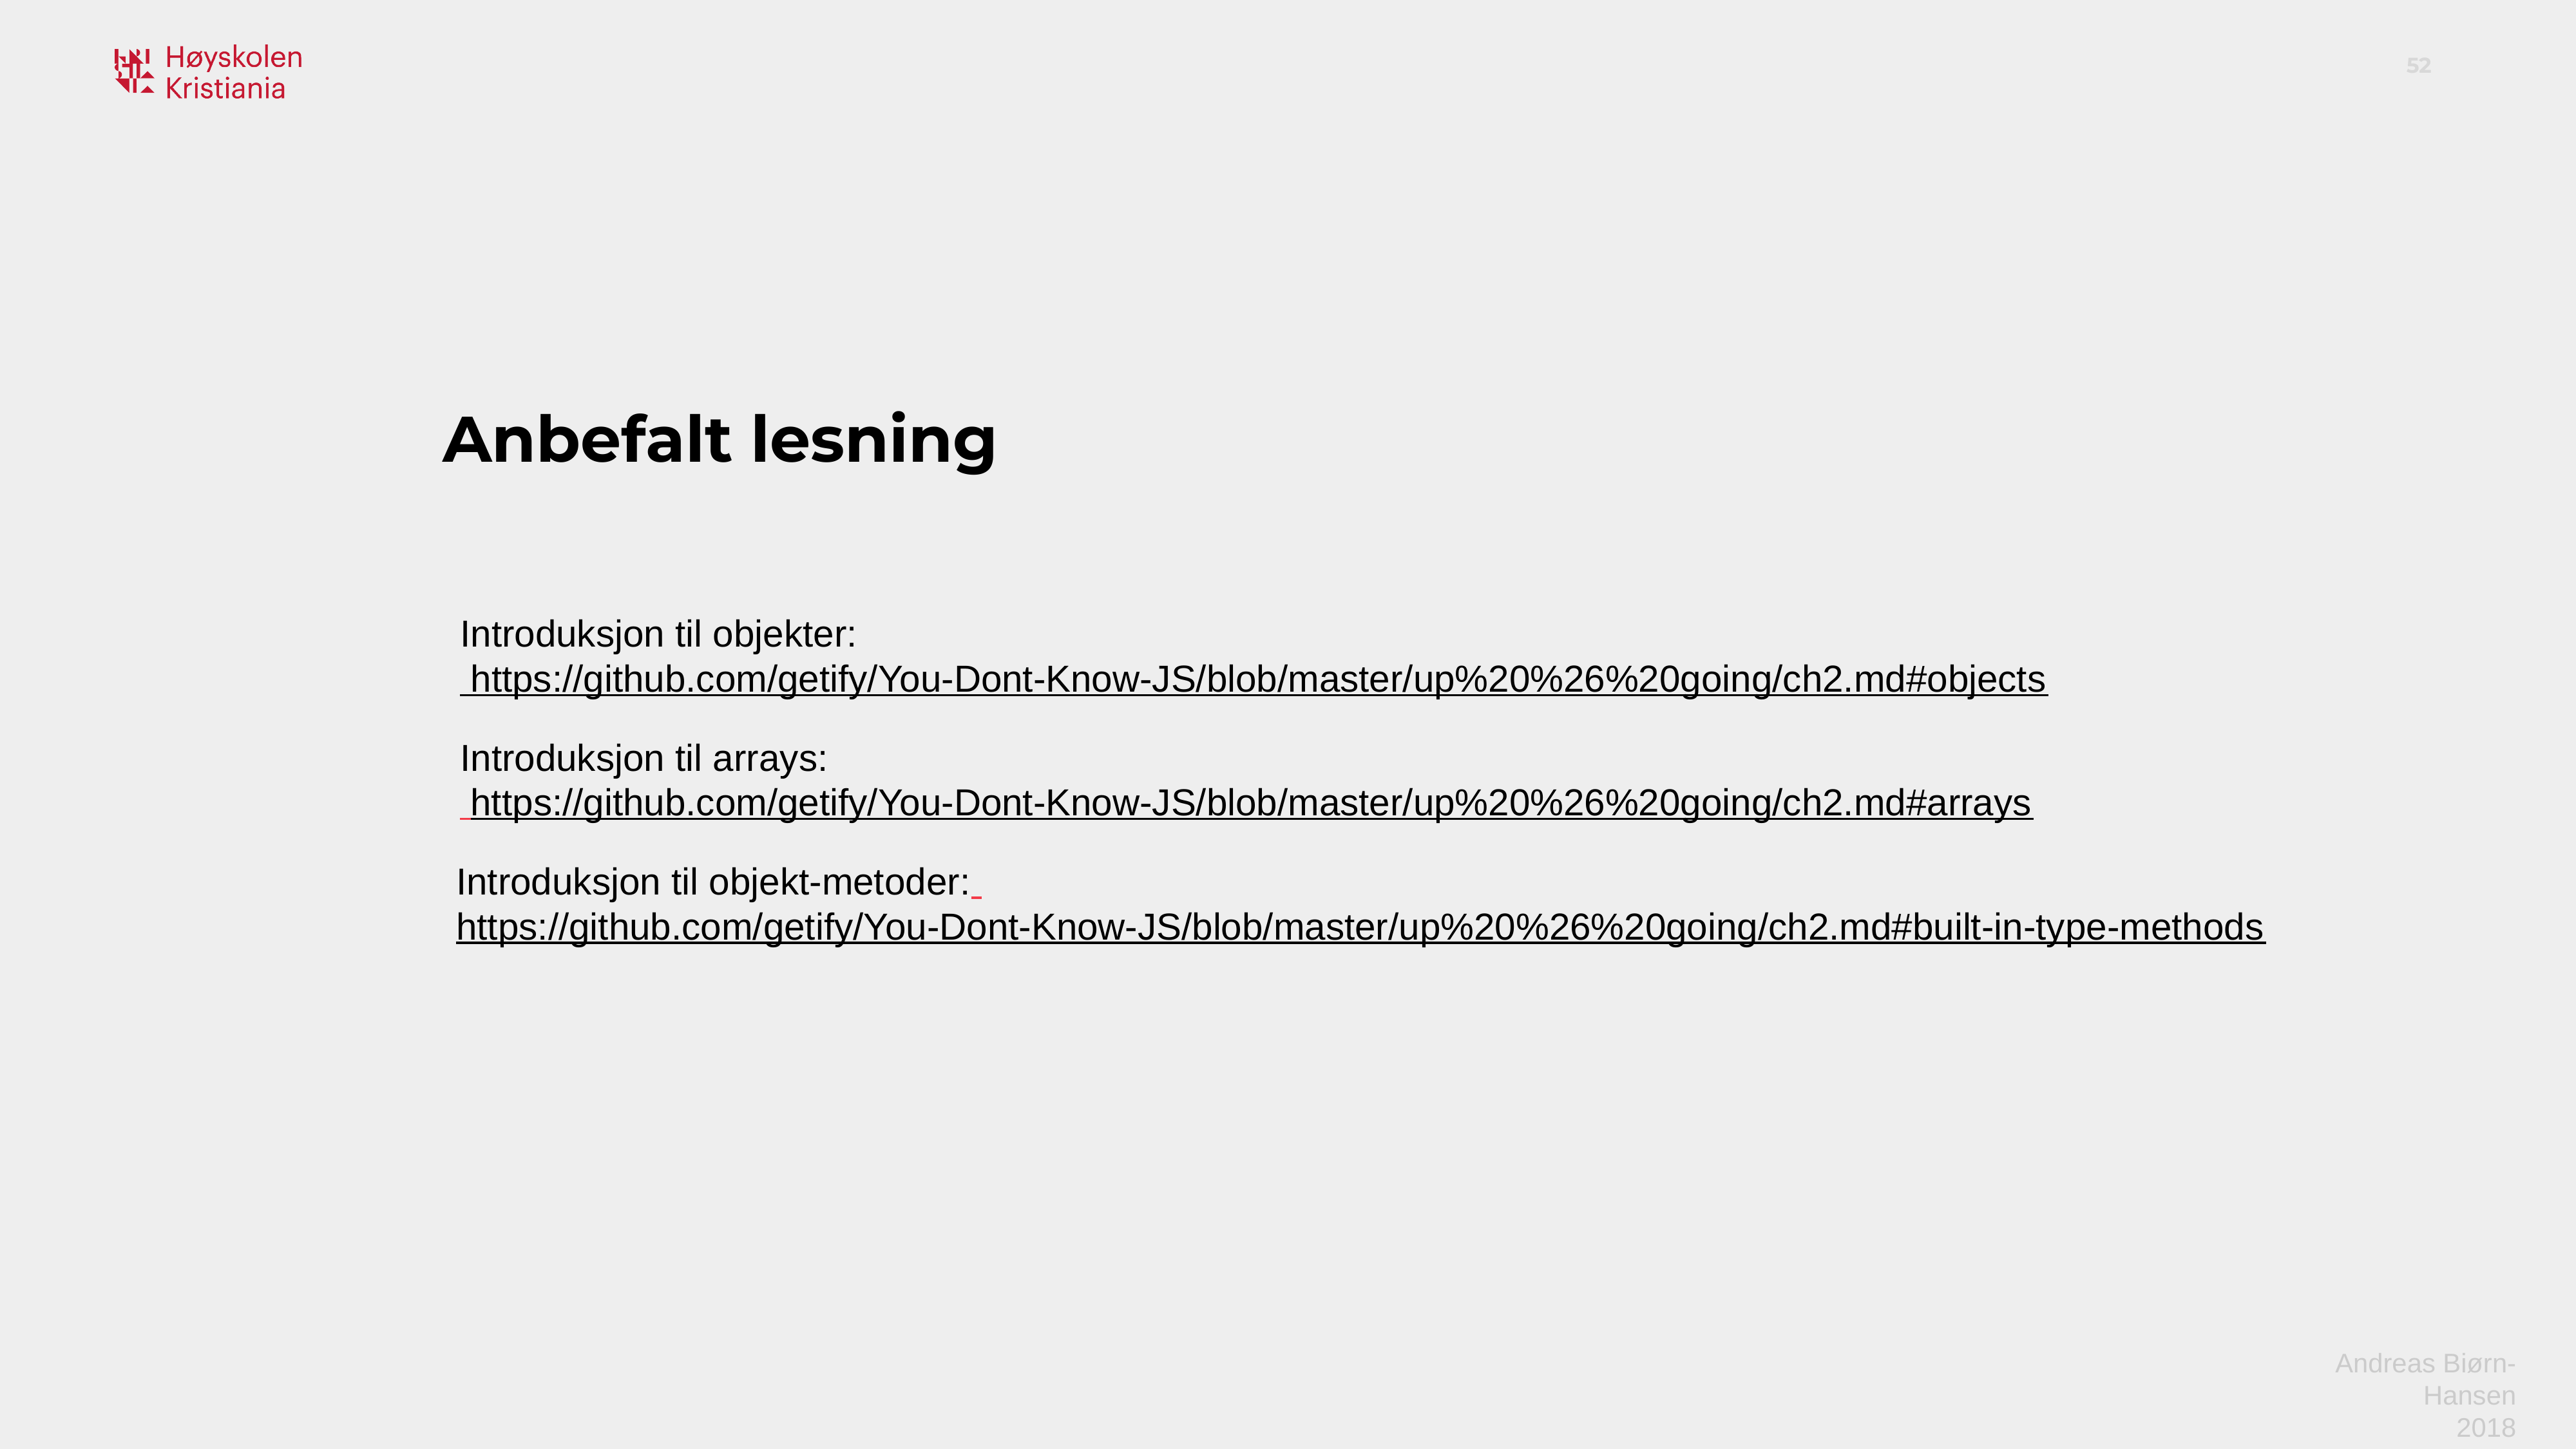

Anbefalt lesning
Introduksjon til objekter:
 https://github.com/getify/You-Dont-Know-JS/blob/master/up%20%26%20going/ch2.md#objects
Introduksjon til arrays:
 https://github.com/getify/You-Dont-Know-JS/blob/master/up%20%26%20going/ch2.md#arrays
Introduksjon til objekt-metoder:
https://github.com/getify/You-Dont-Know-JS/blob/master/up%20%26%20going/ch2.md#built-in-type-methods